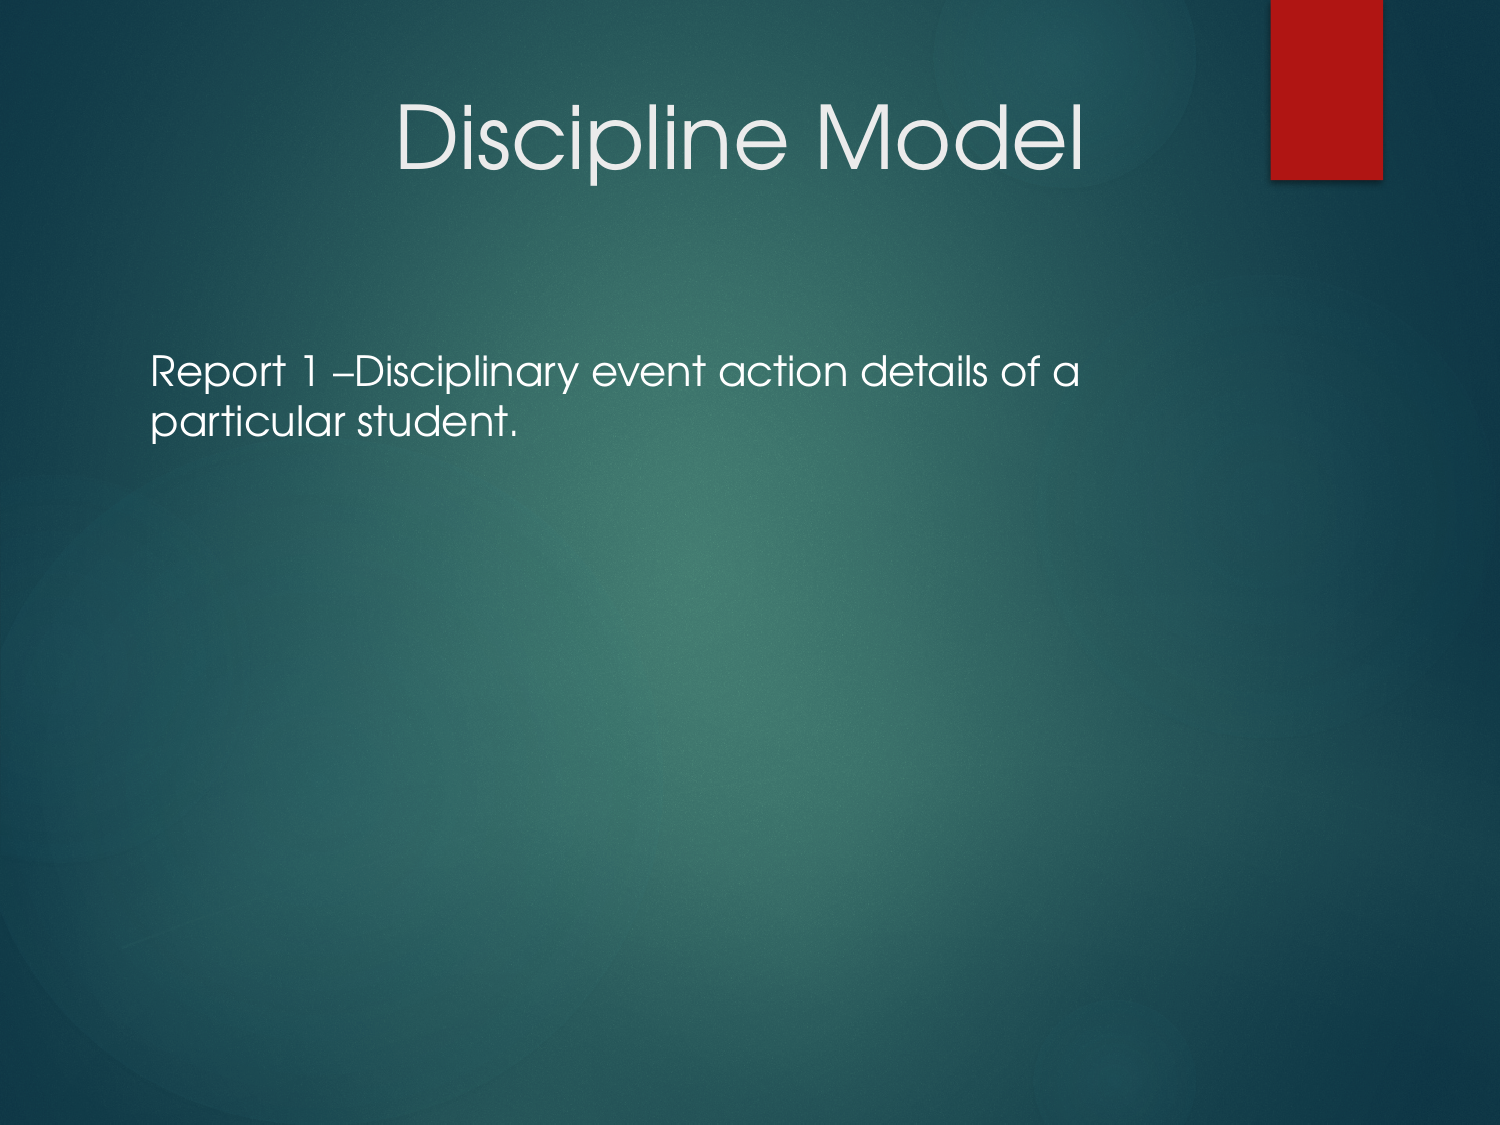

# Discipline Model
Report 1 –Disciplinary event action details of a particular student.